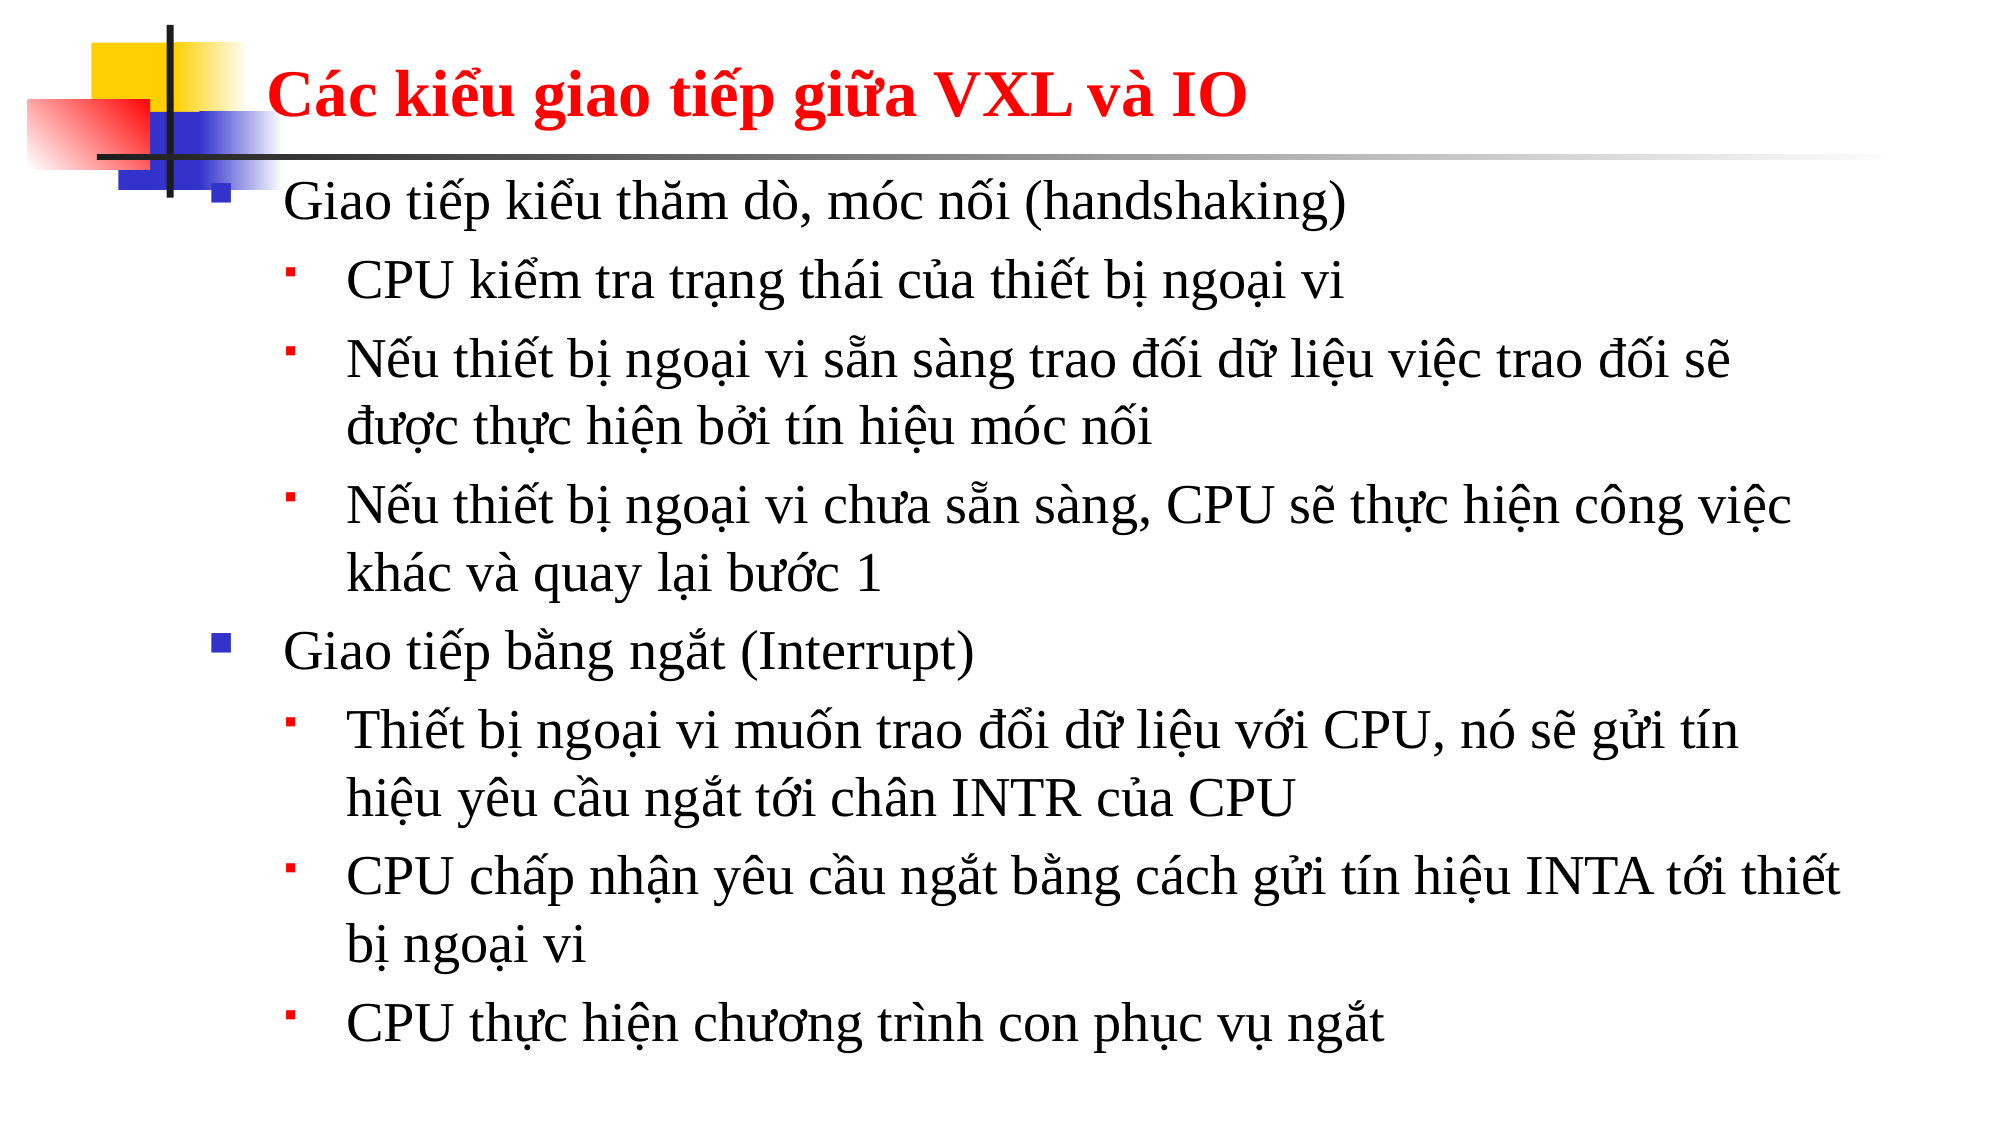

# Các kiểu giao tiếp giữa VXL và IO
Giao tiếp kiểu thăm dò, móc nối (handshaking)
CPU kiểm tra trạng thái của thiết bị ngoại vi
Nếu thiết bị ngoại vi sẵn sàng trao đối dữ liệu việc trao đối sẽ được thực hiện bởi tín hiệu móc nối
Nếu thiết bị ngoại vi chưa sẵn sàng, CPU sẽ thực hiện công việc khác và quay lại bước 1
Giao tiếp bằng ngắt (Interrupt)
Thiết bị ngoại vi muốn trao đổi dữ liệu với CPU, nó sẽ gửi tín hiệu yêu cầu ngắt tới chân INTR của CPU
CPU chấp nhận yêu cầu ngắt bằng cách gửi tín hiệu INTA tới thiết bị ngoại vi
CPU thực hiện chương trình con phục vụ ngắt